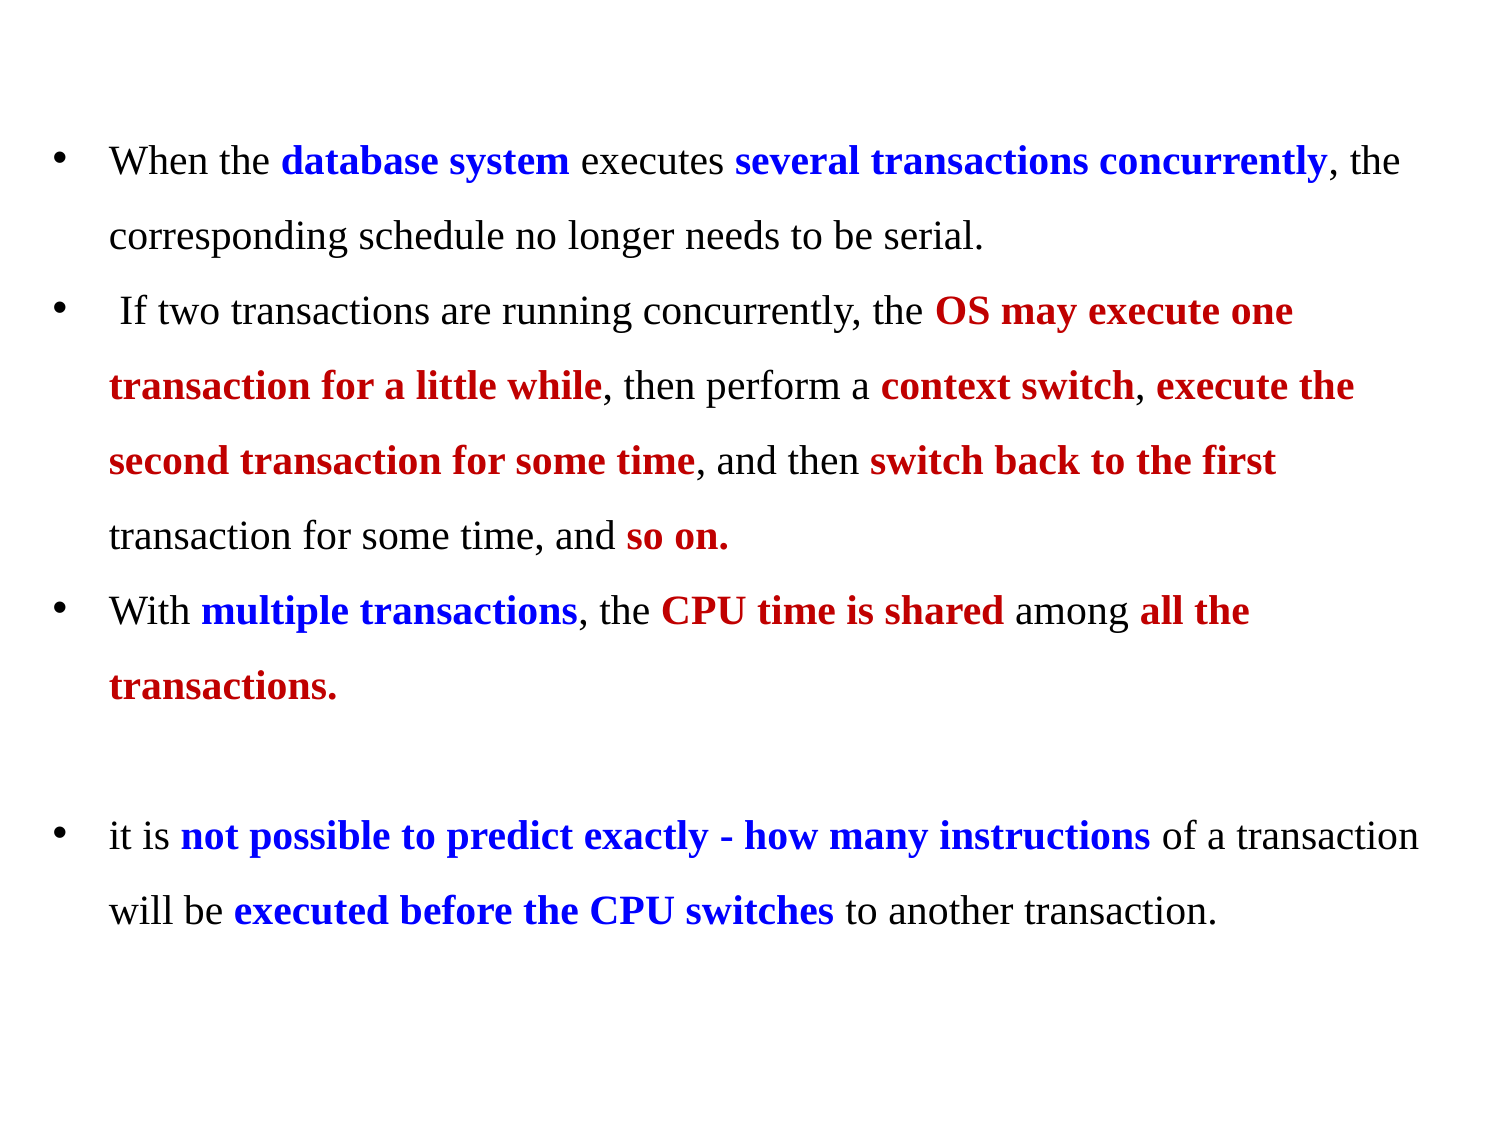

When the database system executes several transactions concurrently, the corresponding schedule no longer needs to be serial.
 If two transactions are running concurrently, the OS may execute one transaction for a little while, then perform a context switch, execute the second transaction for some time, and then switch back to the first transaction for some time, and so on.
With multiple transactions, the CPU time is shared among all the transactions.

it is not possible to predict exactly - how many instructions of a transaction will be executed before the CPU switches to another transaction.